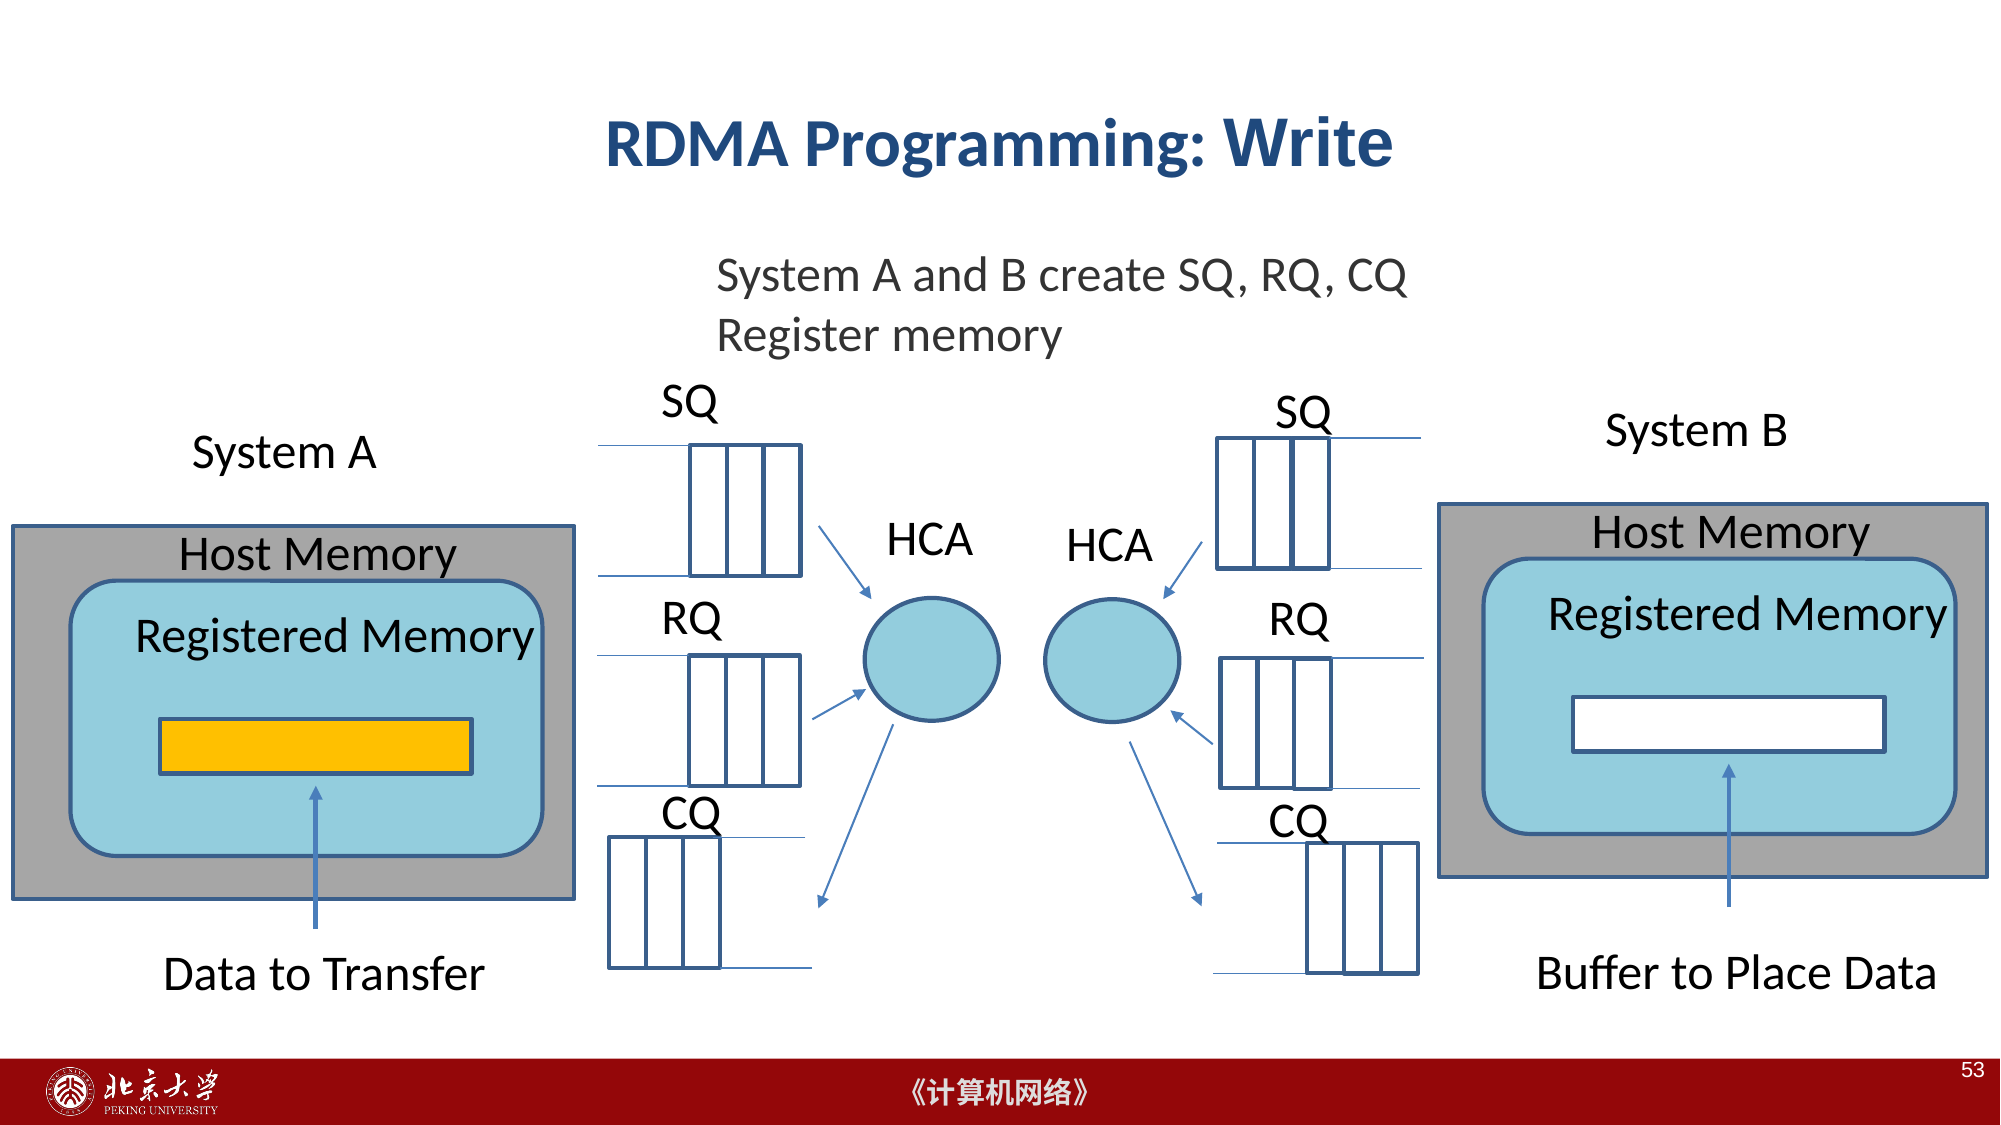

# RDMA Programming: Write
System A and B create SQ, RQ, CQ
Register memory
SQ
SQ
System B
System A

Host Memory
HCA
HCA

Host Memory

Registered Memory
RQ
RQ

Registered Memory

CQ
CQ

Buffer to Place Data
Data to Transfer
53